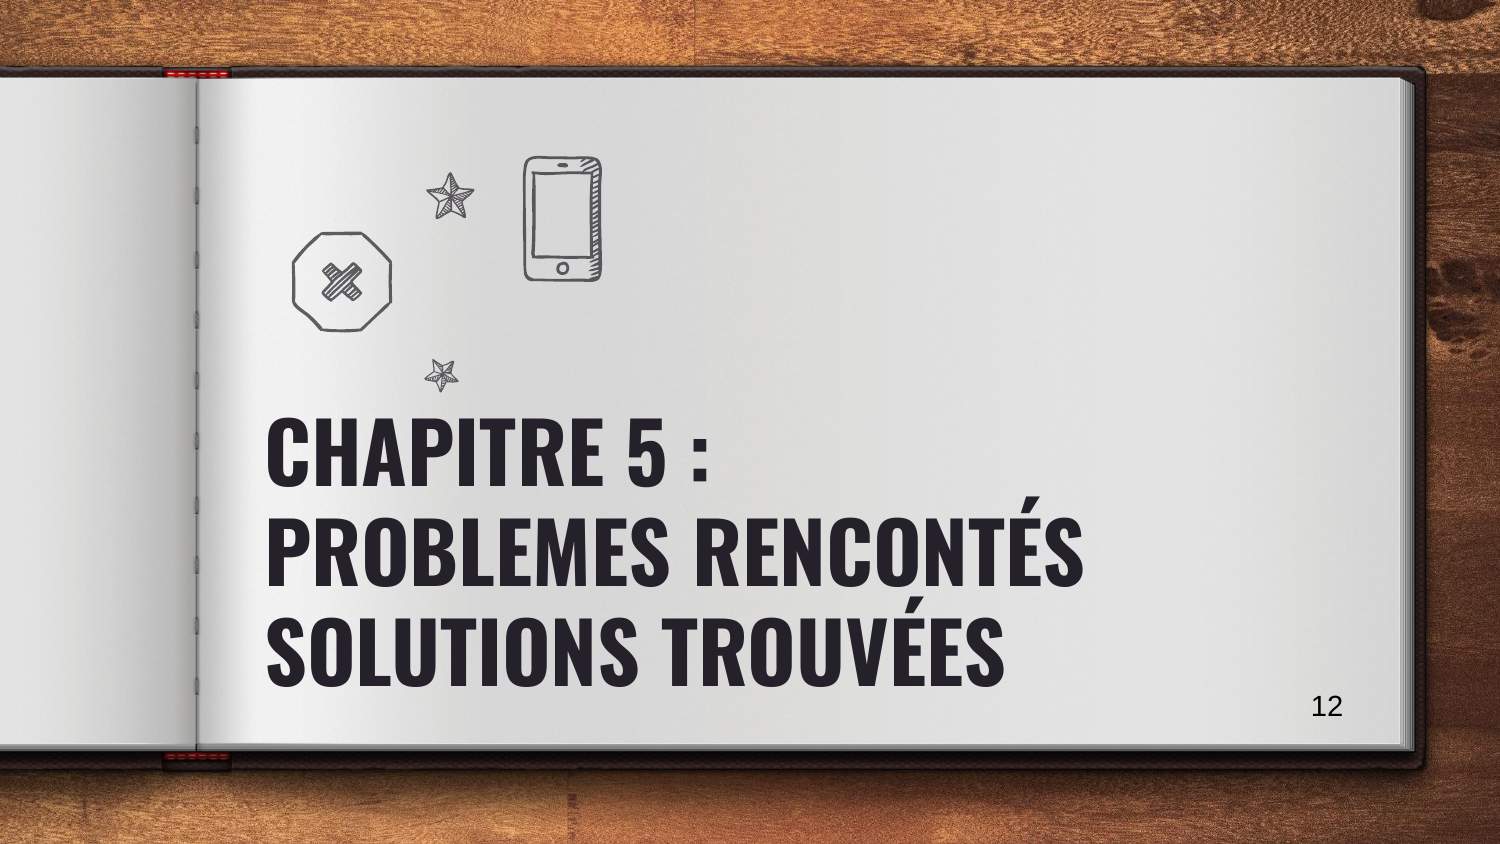

CHAPITRE 5 :
PROBLEMES RENCONTÉS
SOLUTIONS TROUVÉES
12